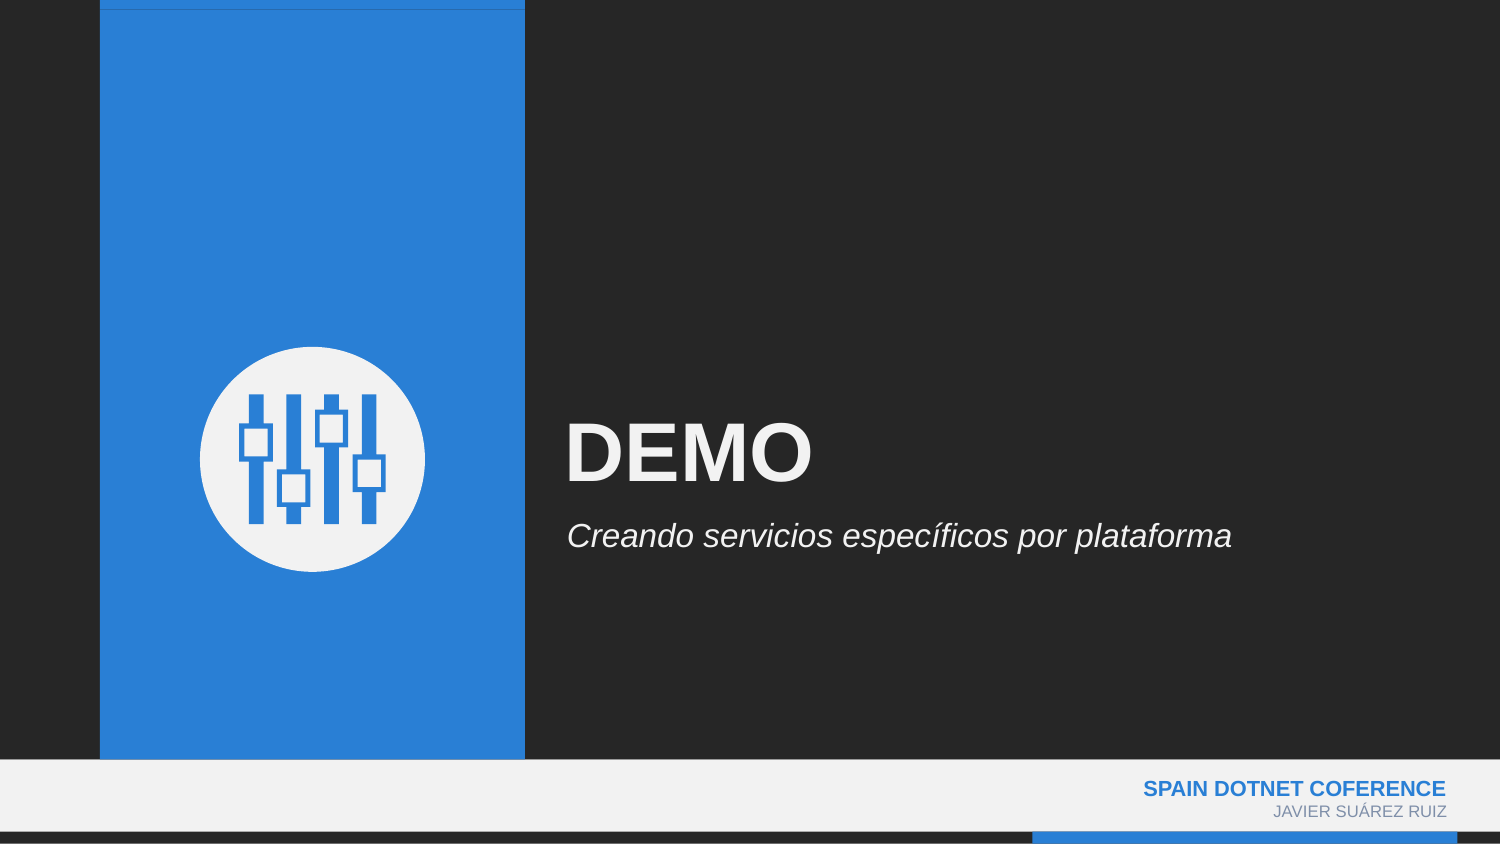

# DEMO
Creando servicios específicos por plataforma